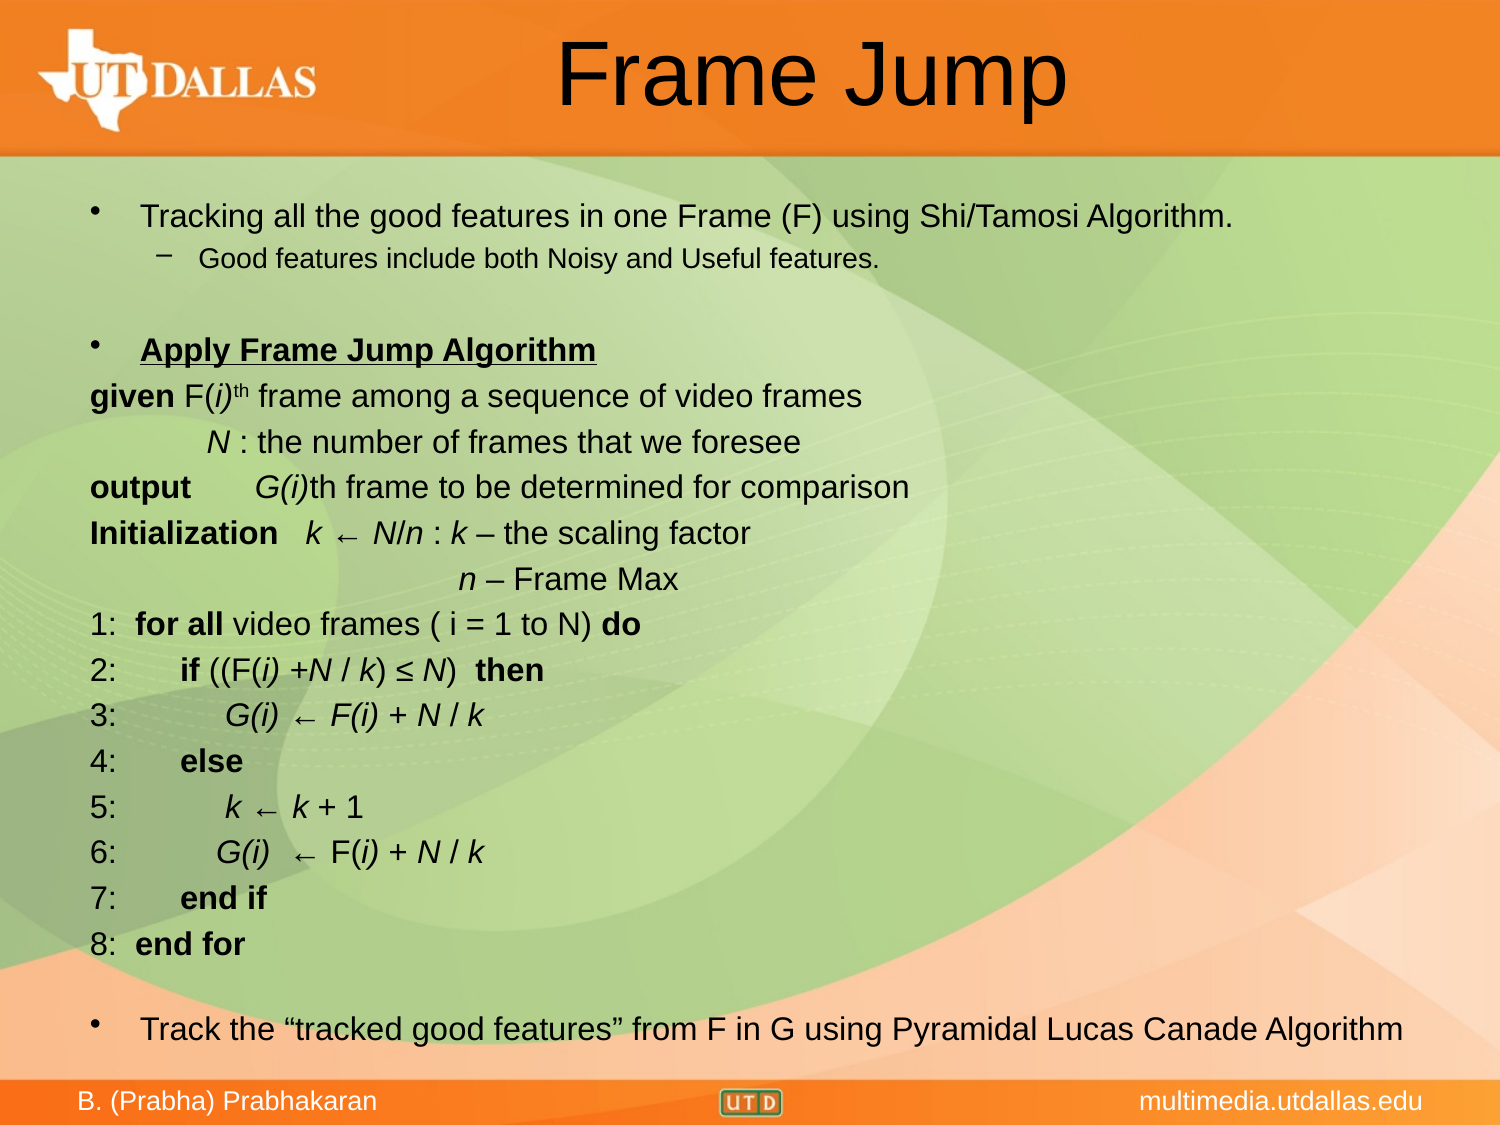

# Frame Jump
Tracking all the good features in one Frame (F) using Shi/Tamosi Algorithm.
Good features include both Noisy and Useful features.

Apply Frame Jump Algorithm
given F(i)th frame among a sequence of video frames
             N : the number of frames that we foresee
output       G(i)th frame to be determined for comparison
Initialization   k ← N/n : k – the scaling factor
                                         n – Frame Max
1:  for all video frames ( i = 1 to N) do
2:       if ((F(i) +N / k) ≤ N)  then
3:            G(i) ← F(i) + N / k
4:       else
5:            k ← k + 1
6:           G(i)  ← F(i) + N / k
7:       end if
8:  end for

Track the “tracked good features” from F in G using Pyramidal Lucas Canade Algorithm